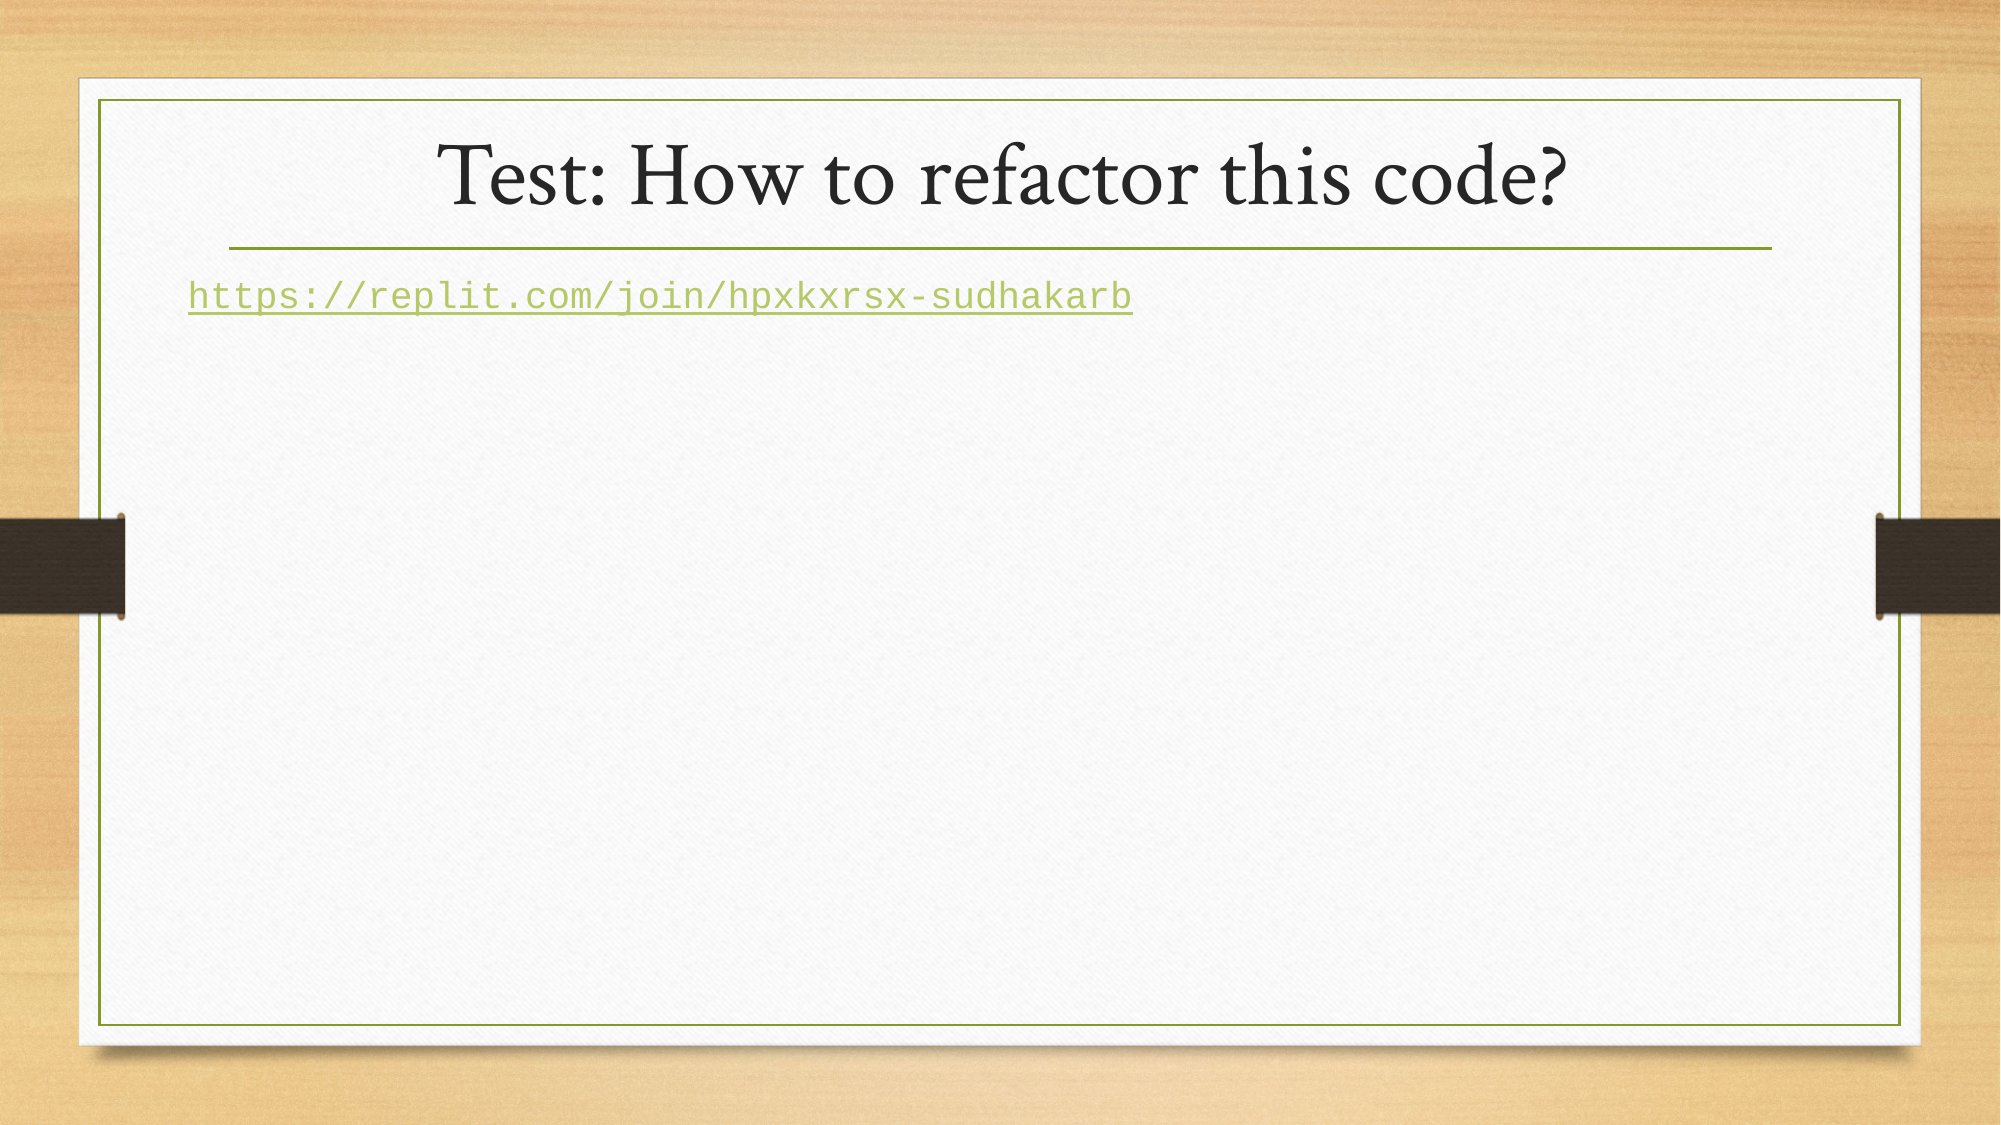

# Test: How to refactor this code?
https://replit.com/join/hpxkxrsx-sudhakarb